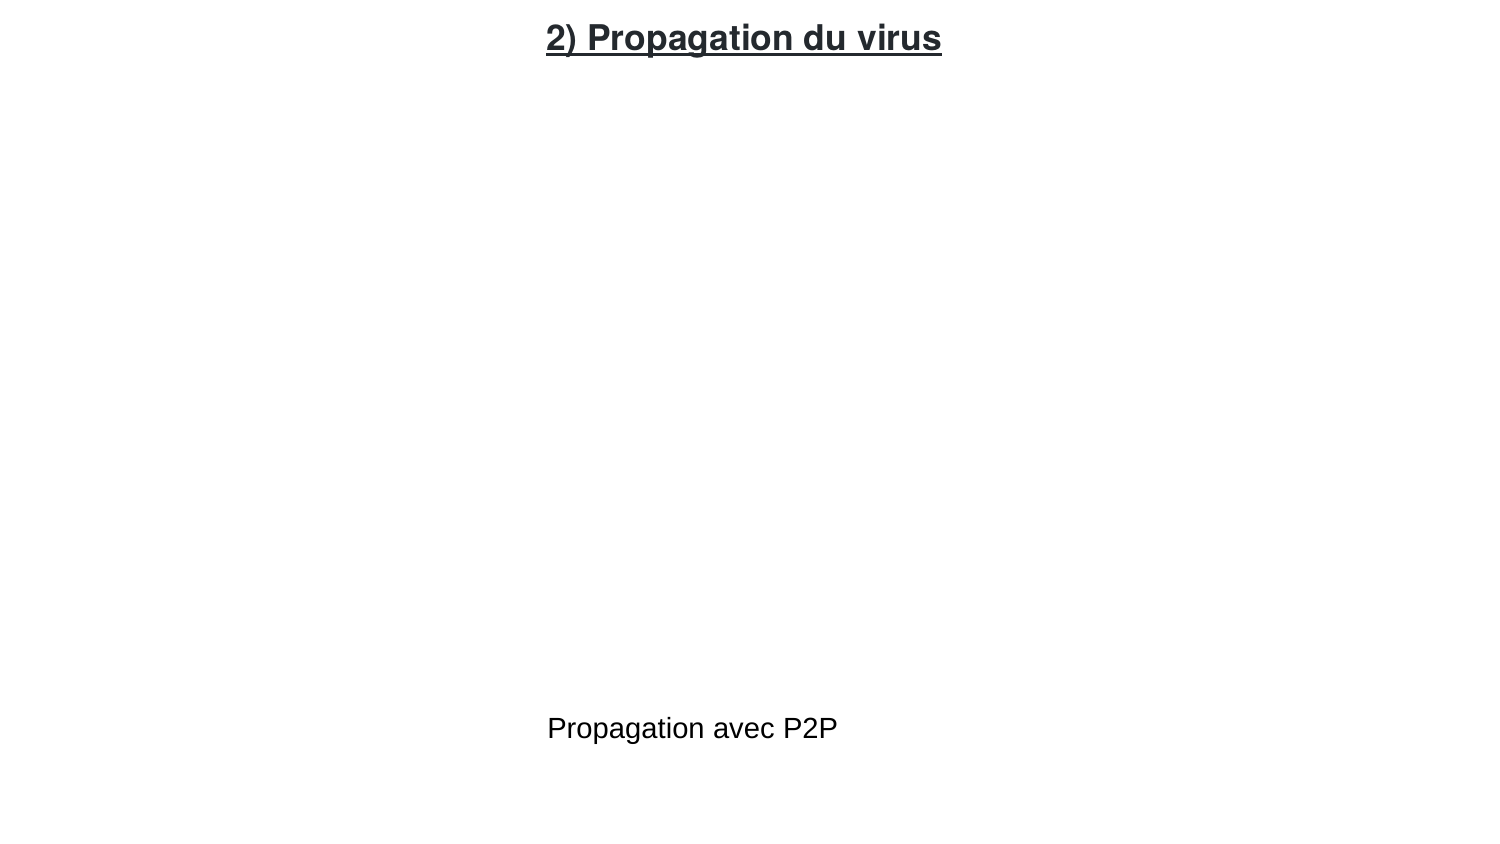

# 2) Propagation du virus

Propagation avec P2P